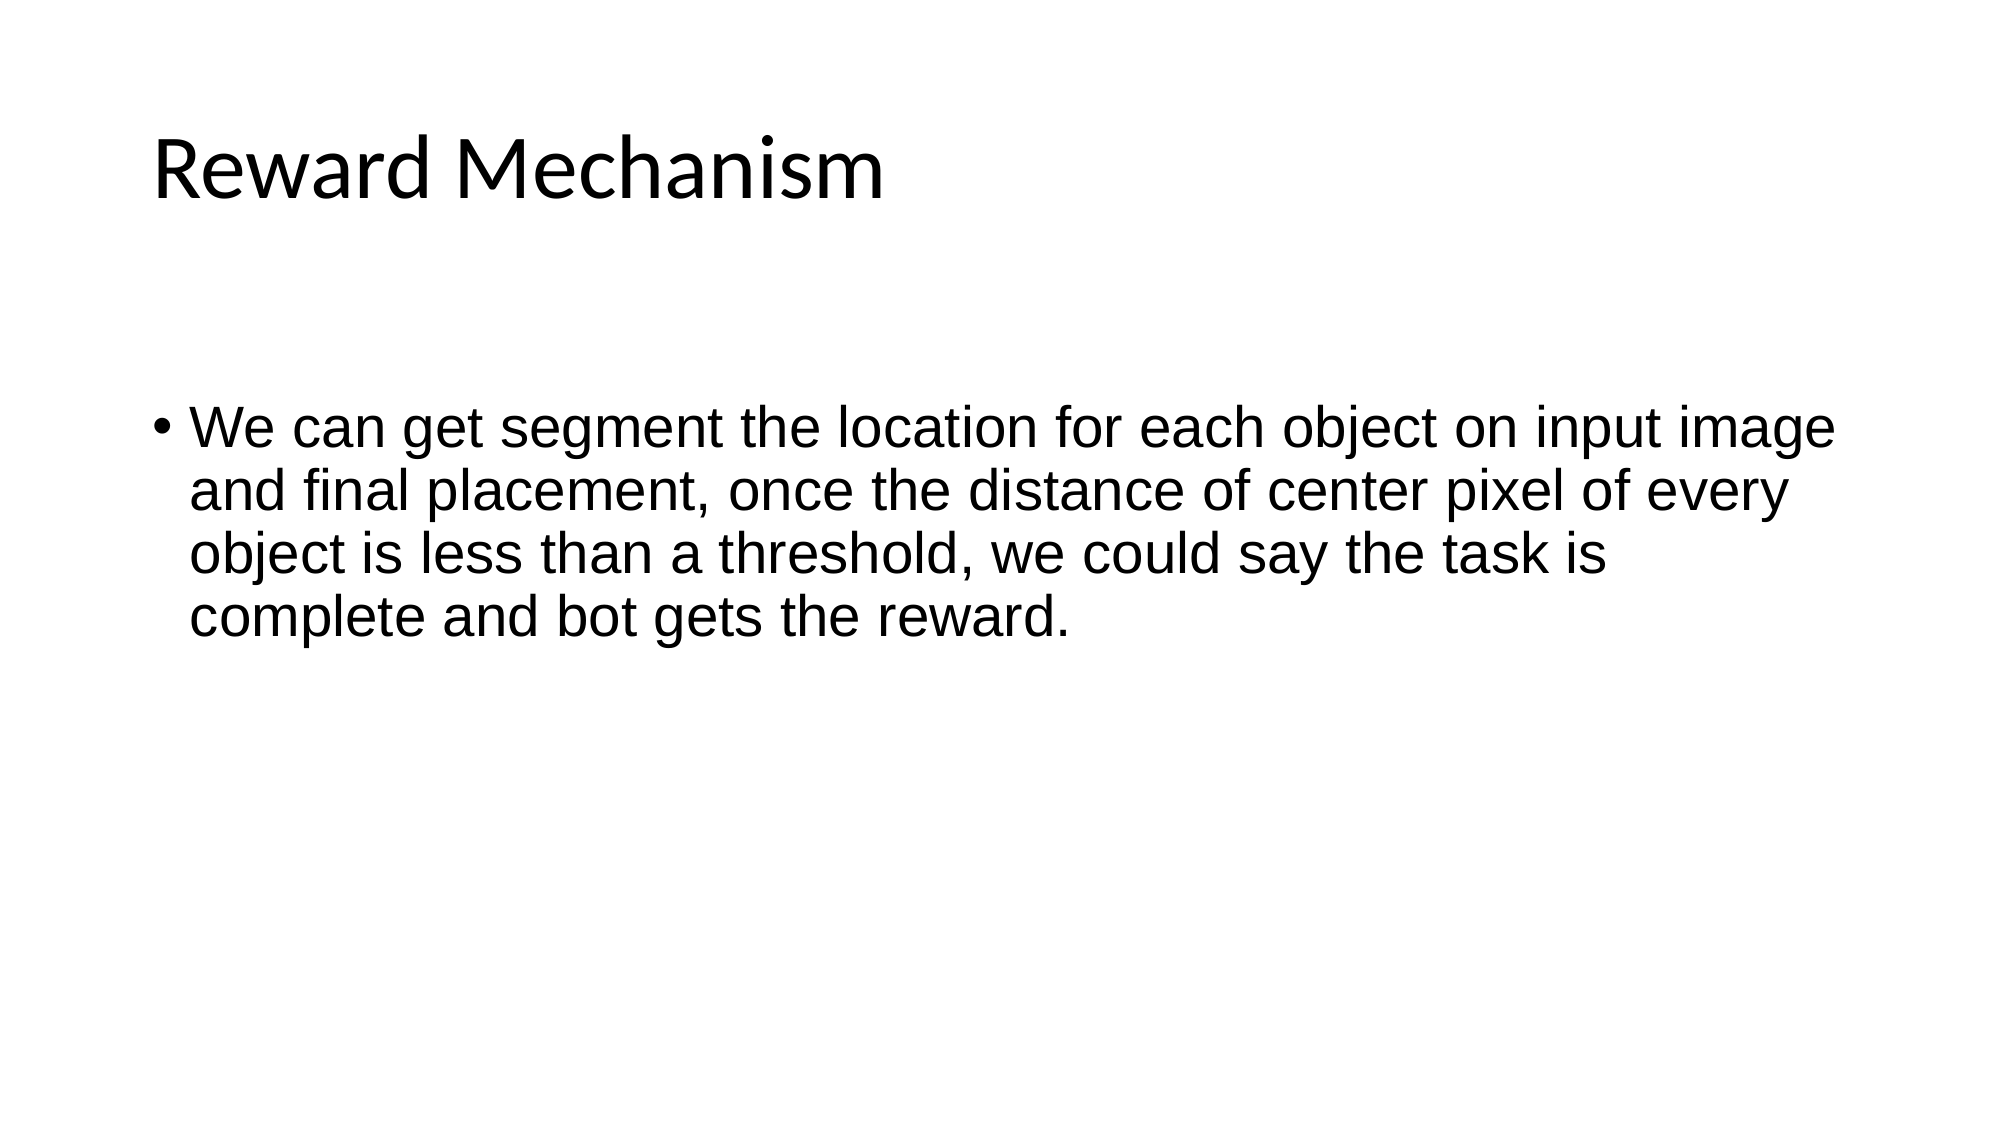

# Reward Mechanism

We can get segment the location for each object on input image and final placement, once the distance of center pixel of every object is less than a threshold, we could say the task is complete and bot gets the reward.